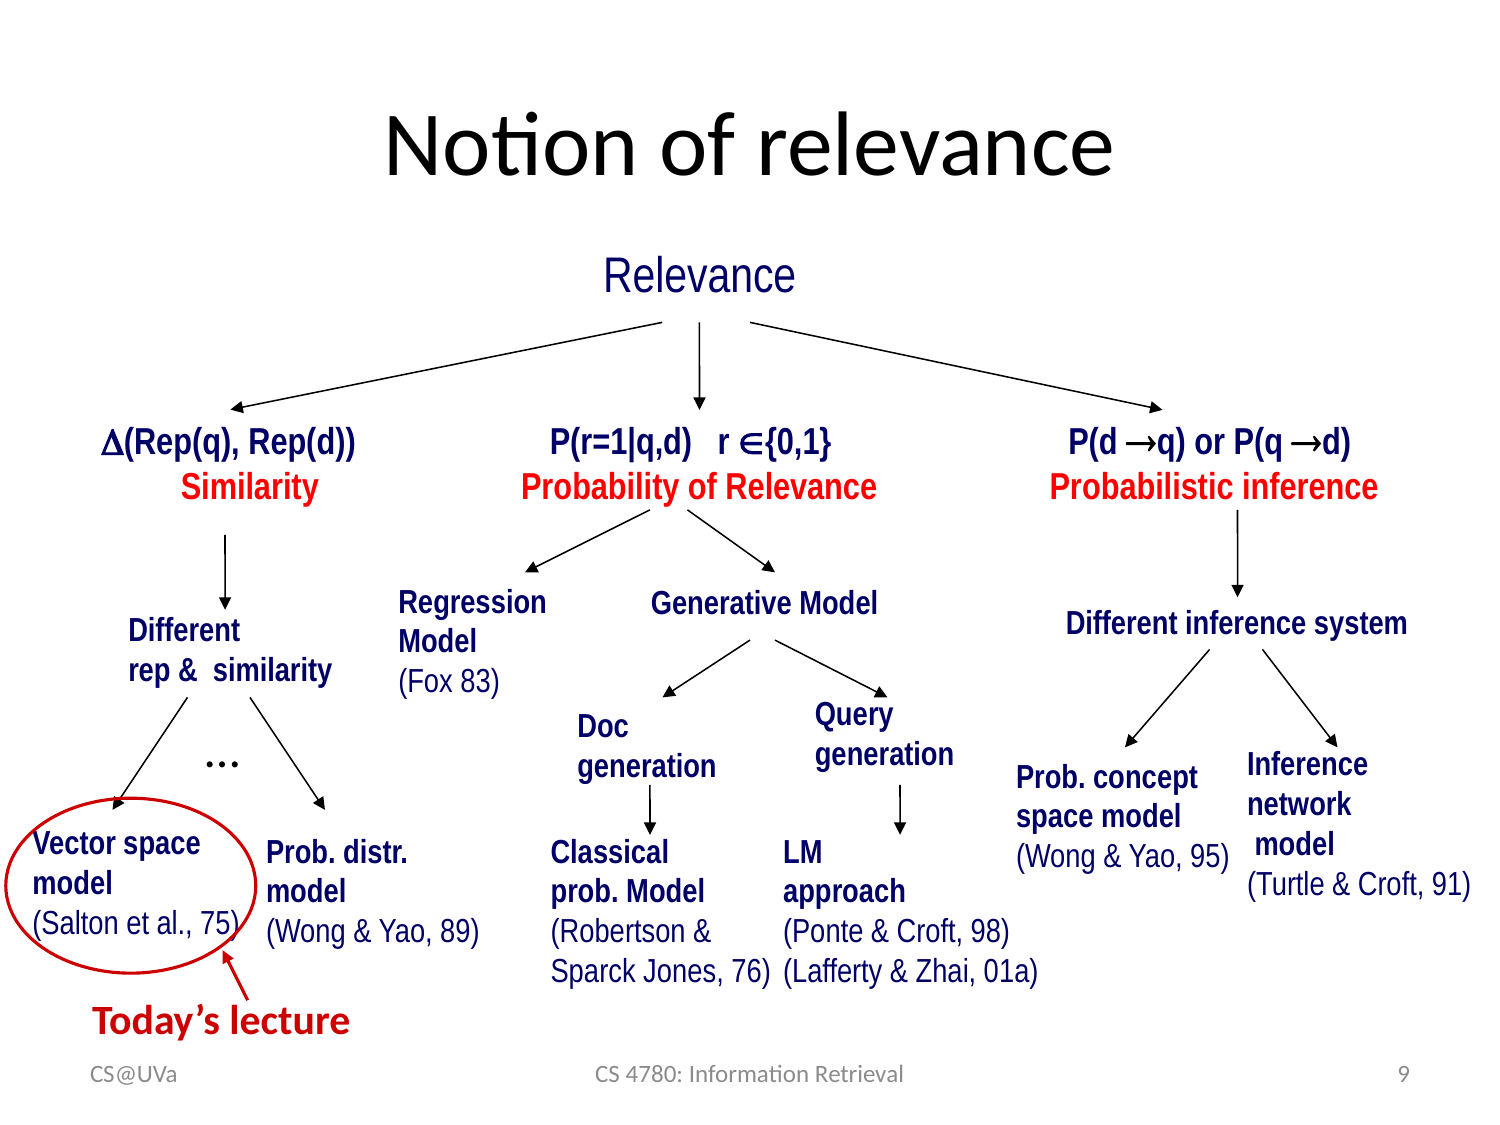

# Notion of relevance
Relevance

Δ(Rep(q), Rep(d))
 Similarity
P(r=1|q,d)   r ∈{0,1}
 Probability of Relevance
P(d →q) or P(q →d)
 Probabilistic inference

Regression
Model
(Fox 83)
Generative Model

Different inference system

Inference
network
 model
(Turtle & Croft, 91)
Prob. concept
space model
(Wong & Yao, 95)

Different
rep &  similarity

…
Vector space
model
(Salton et al., 75)
Prob. distr.
model
(Wong & Yao, 89)

Query
generation
Doc
generation

Classical
prob. Model
(Robertson &
Sparck Jones, 76)

LM
approach
(Ponte & Croft, 98)
(Lafferty & Zhai, 01a)

Today’s lecture
CS@UVa
CS 4780: Information Retrieval
9